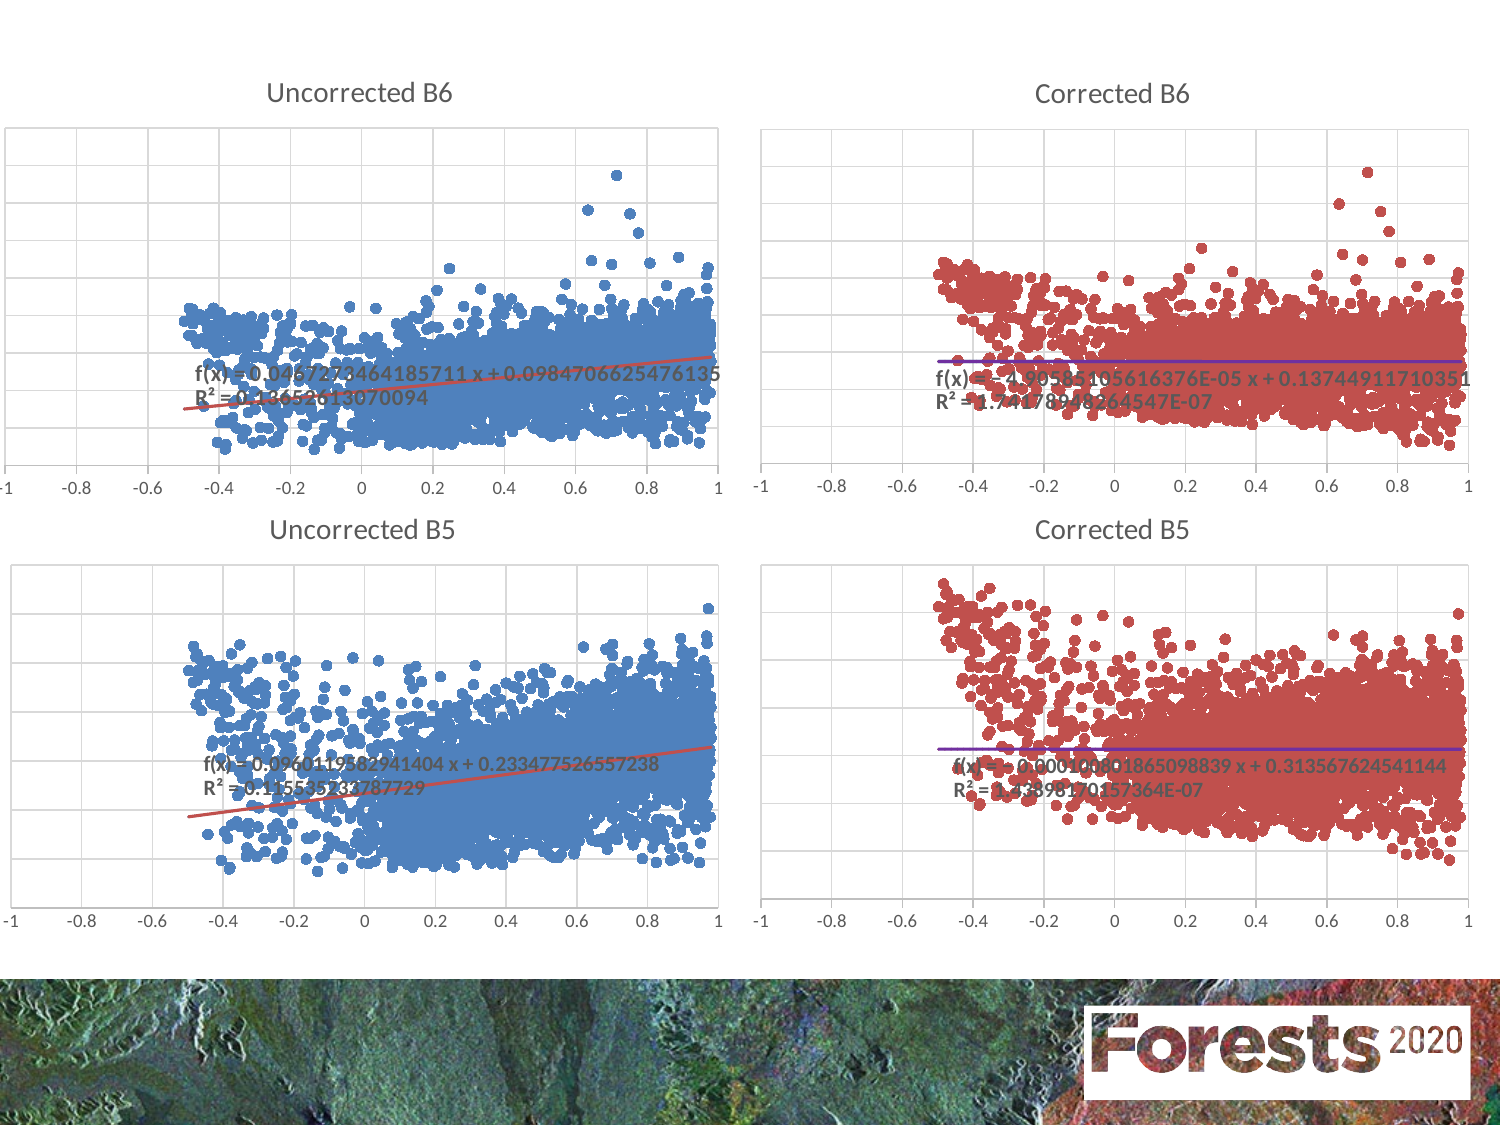

### Chart: Uncorrected B6

| Category | LC08_L1TP_123064_20170827_20170913_01_T1_B6 |
|---|---|

### Chart: Corrected B6

| Category | LC08_L1TP_123064_20170827_20170913_01_T1_B6 |
|---|---|

### Chart: Uncorrected B5

| Category | LC08_L1TP_123064_20170827_20170913_01_T1_B5 |
|---|---|

### Chart: Corrected B5

| Category | LC08_L1TP_123064_20170827_20170913_01_T1_B5 |
|---|---|